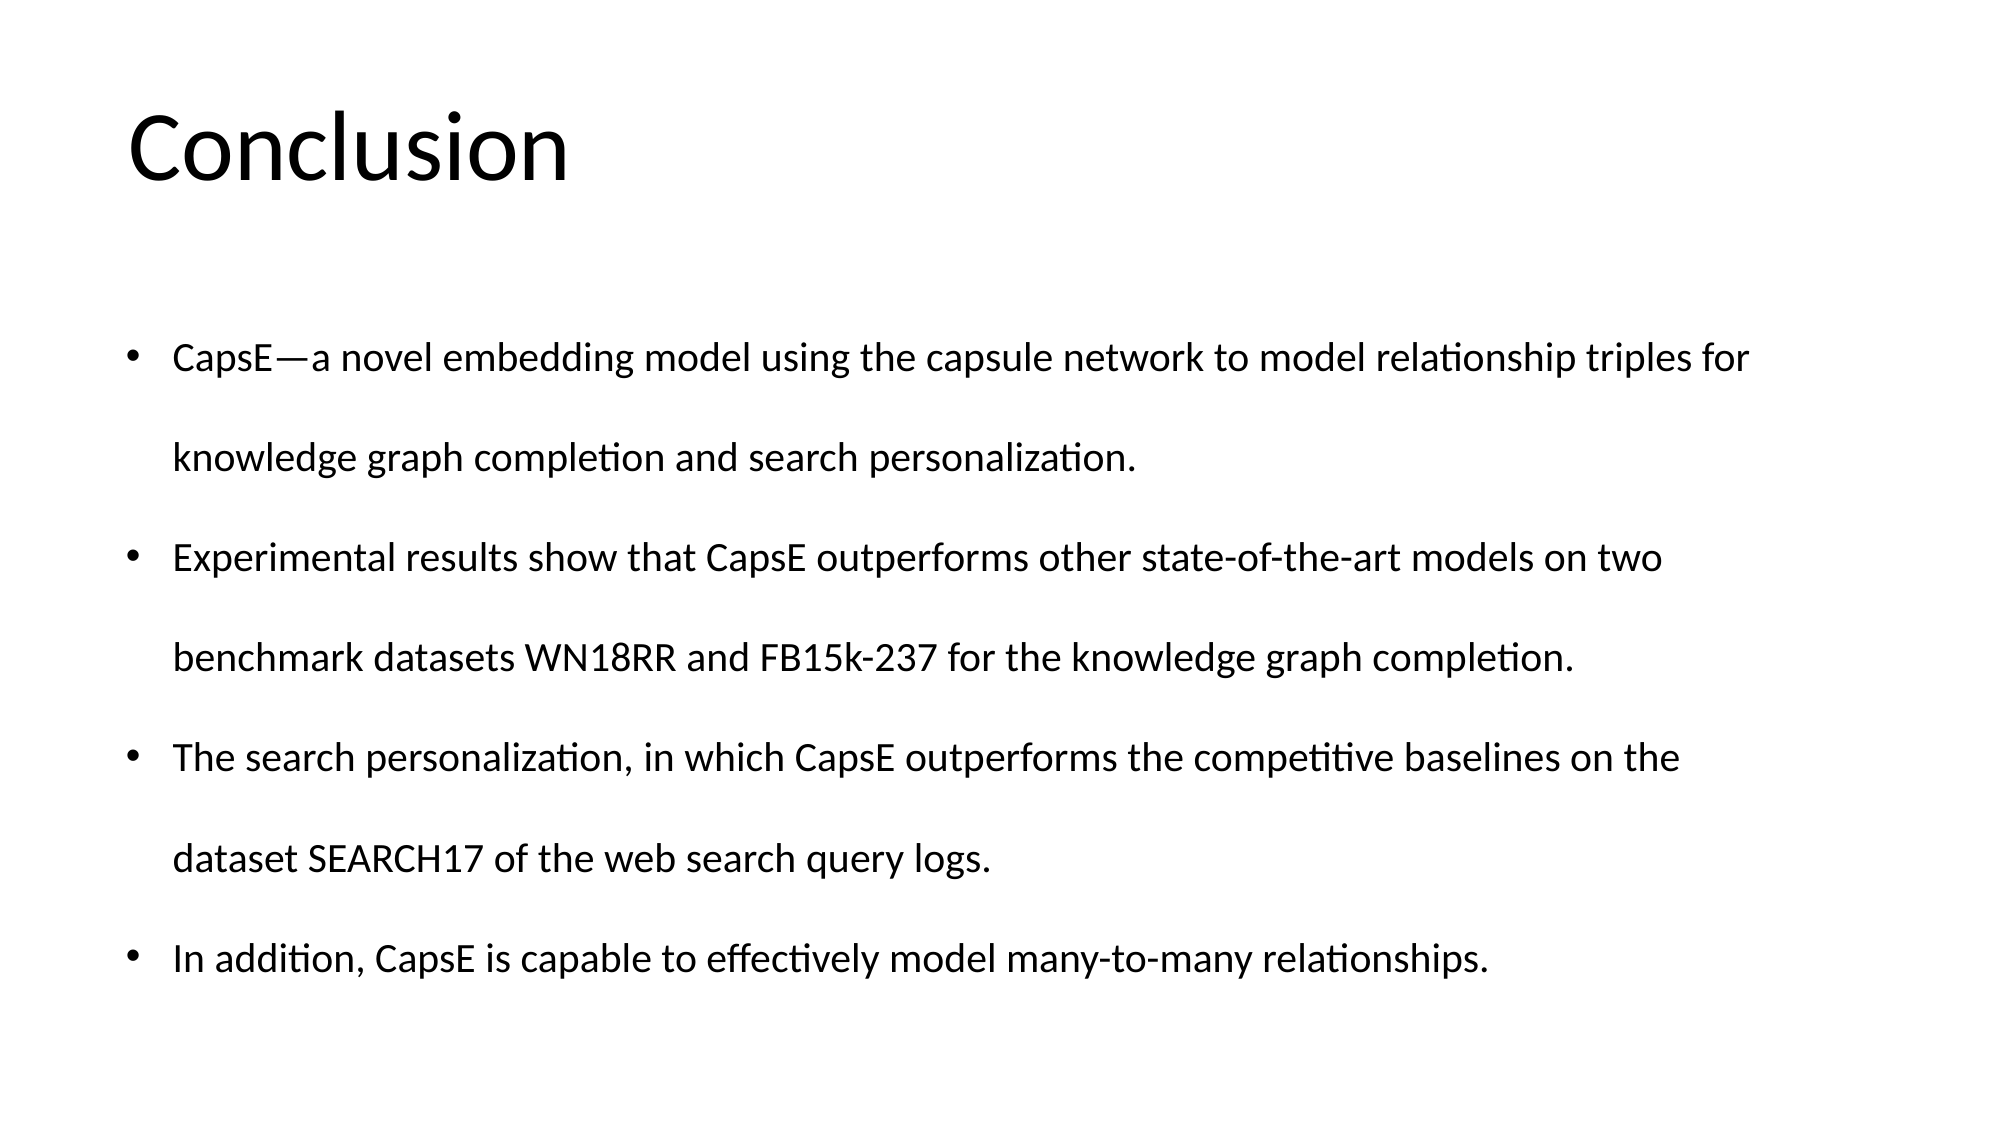

Conclusion
CapsE—a novel embedding model using the capsule network to model relationship triples for knowledge graph completion and search personalization.
Experimental results show that CapsE outperforms other state-of-the-art models on two benchmark datasets WN18RR and FB15k-237 for the knowledge graph completion.
The search personalization, in which CapsE outperforms the competitive baselines on the dataset SEARCH17 of the web search query logs.
In addition, CapsE is capable to effectively model many-to-many relationships.